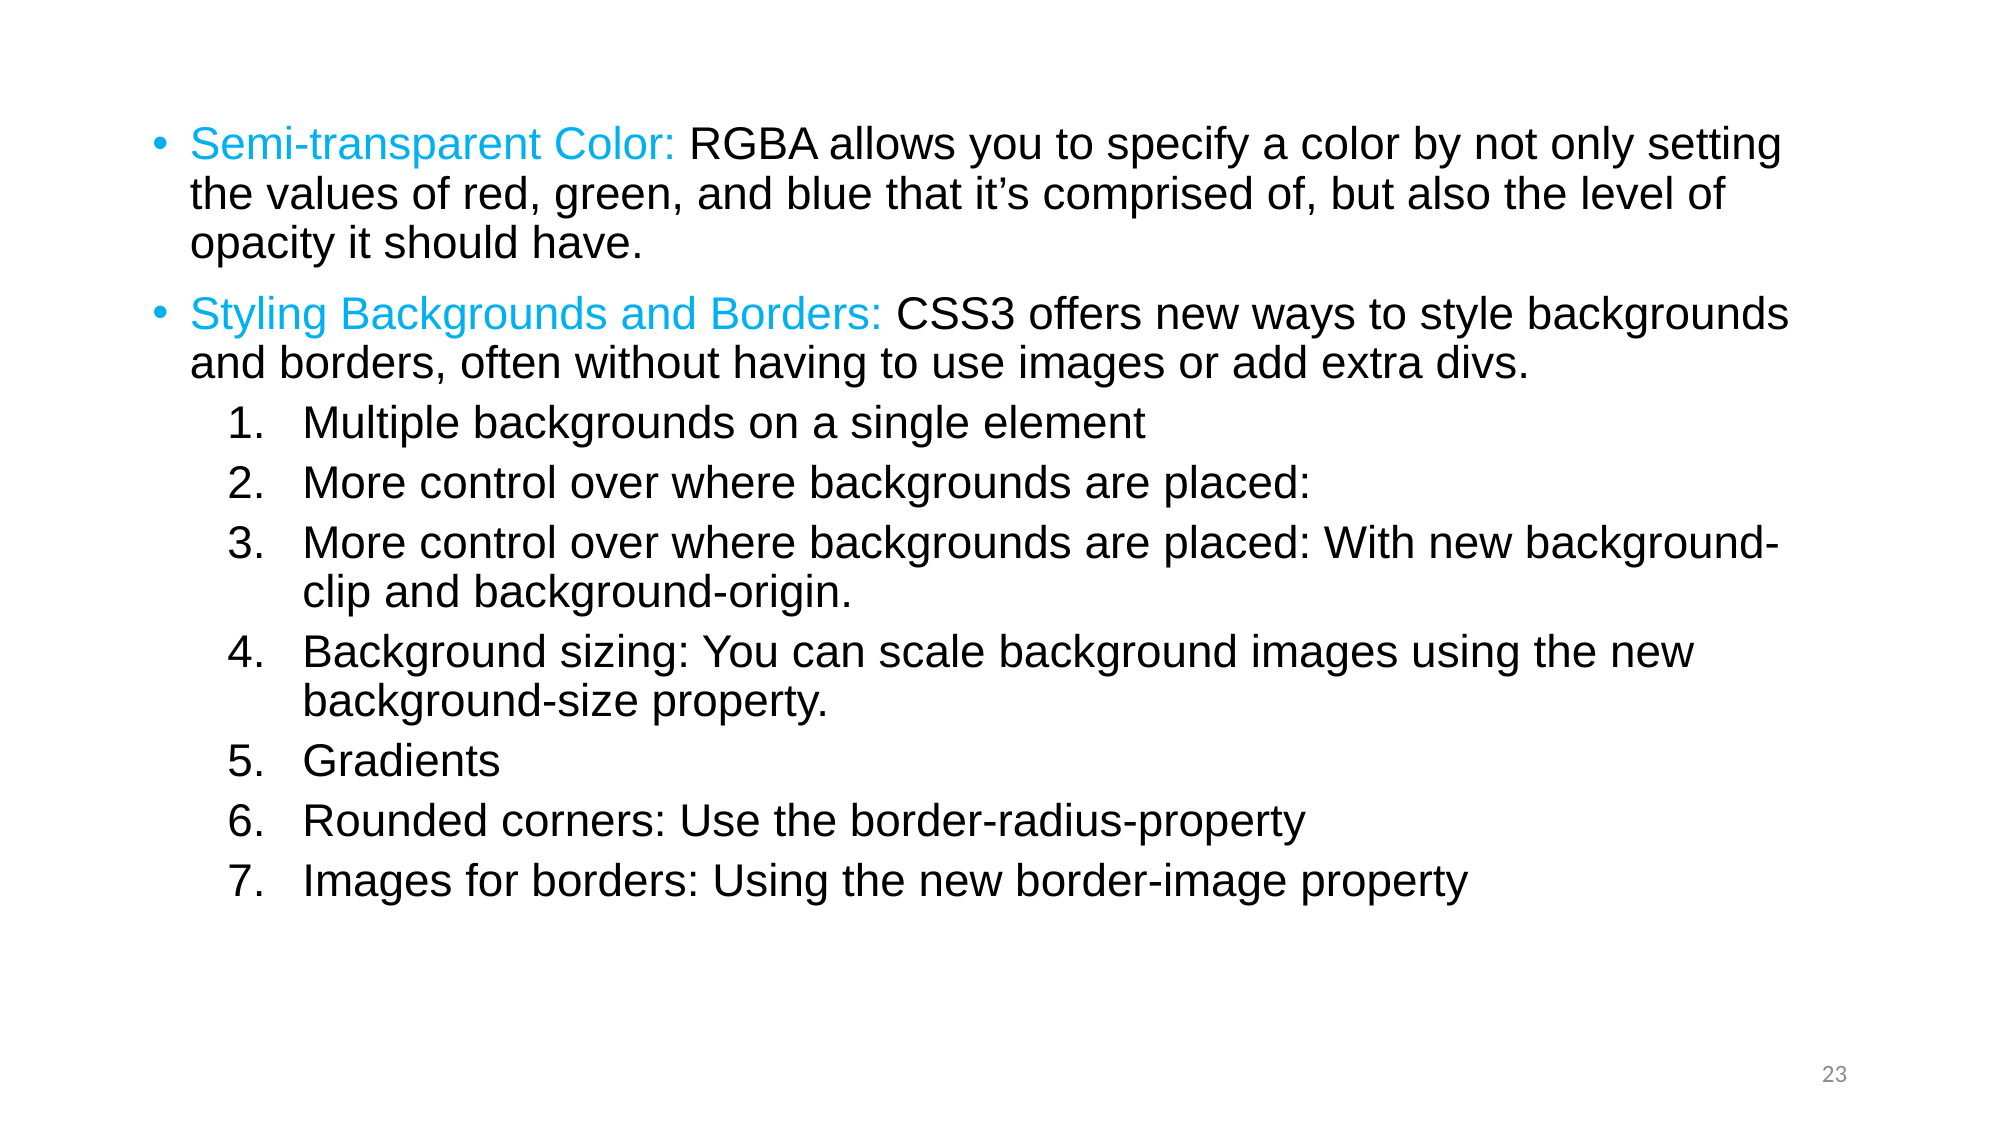

Semi-transparent Color: RGBA allows you to specify a color by not only setting the values of red, green, and blue that it’s comprised of, but also the level of opacity it should have.
Styling Backgrounds and Borders: CSS3 offers new ways to style backgrounds and borders, often without having to use images or add extra divs.
Multiple backgrounds on a single element
More control over where backgrounds are placed:
More control over where backgrounds are placed: With new background-clip and background-origin.
Background sizing: You can scale background images using the new background-size property.
Gradients
Rounded corners: Use the border-radius-property
Images for borders: Using the new border-image property
23